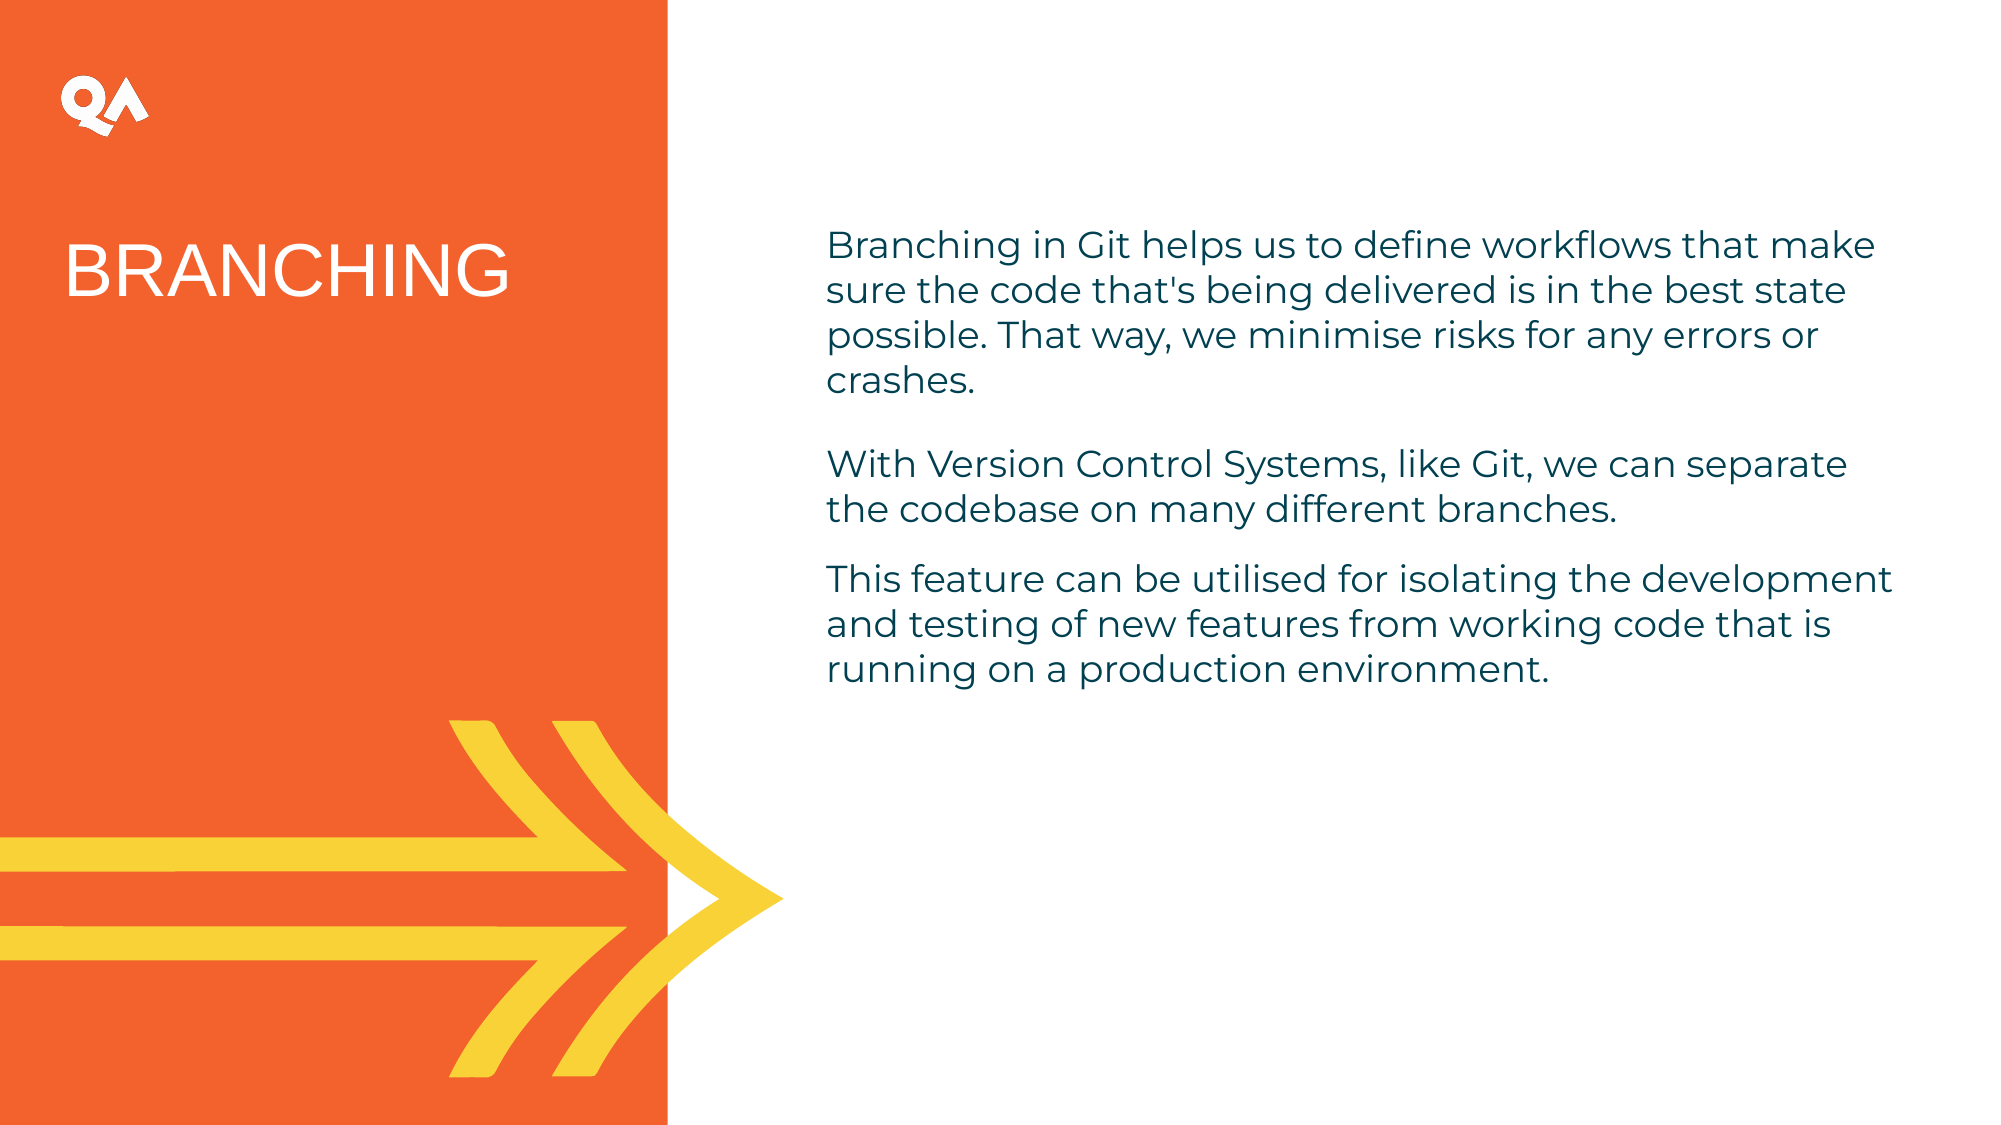

branching
Branching in Git helps us to define workflows that make sure the code that's being delivered is in the best state possible. That way, we minimise risks for any errors or crashes.
With Version Control Systems, like Git, we can separate
the codebase on many different branches.
This feature can be utilised for isolating the development and testing of new features from working code that is running on a production environment.